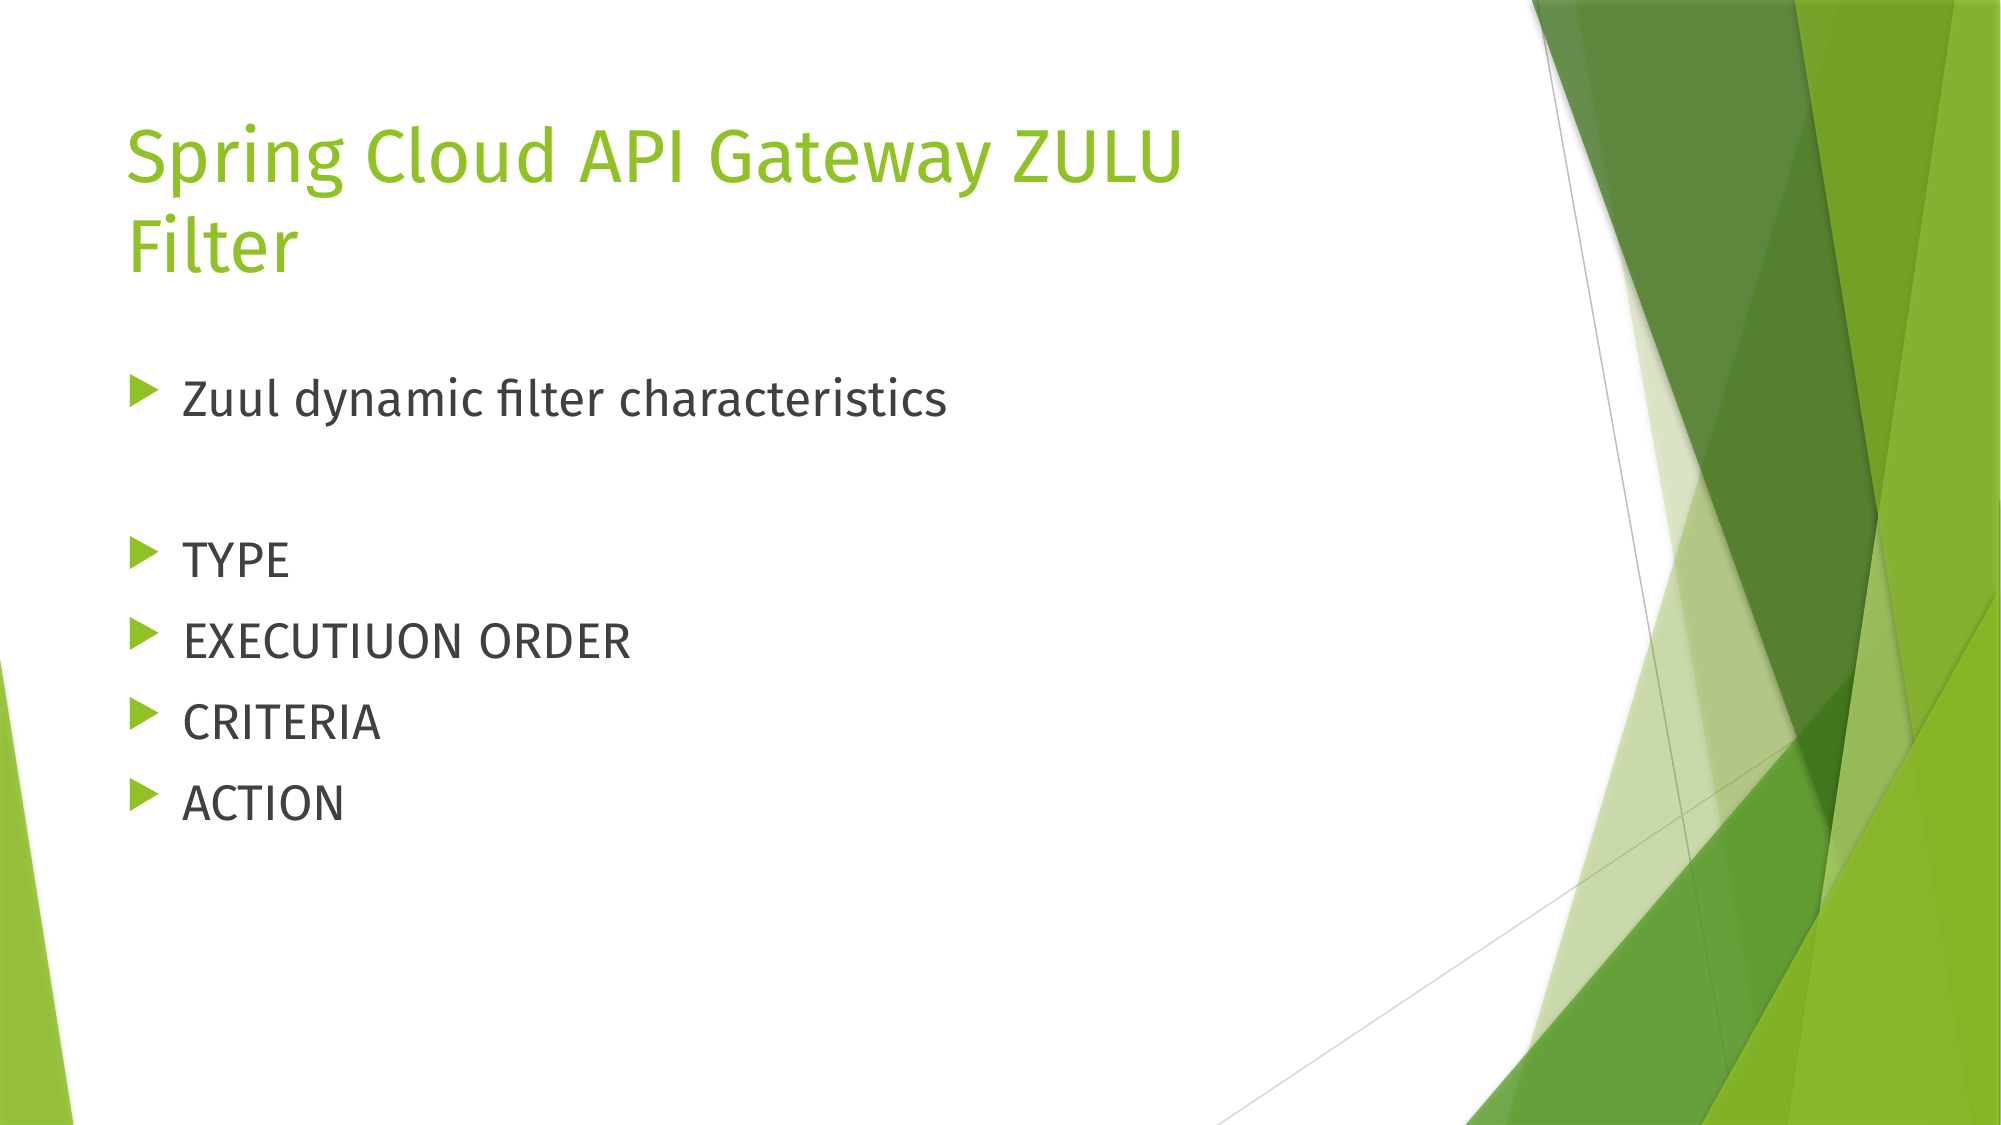

# Spring Cloud API Gateway ZULU Filter
Zuul dynamic filter characteristics

TYPE
EXECUTIUON ORDER
CRITERIA
ACTION